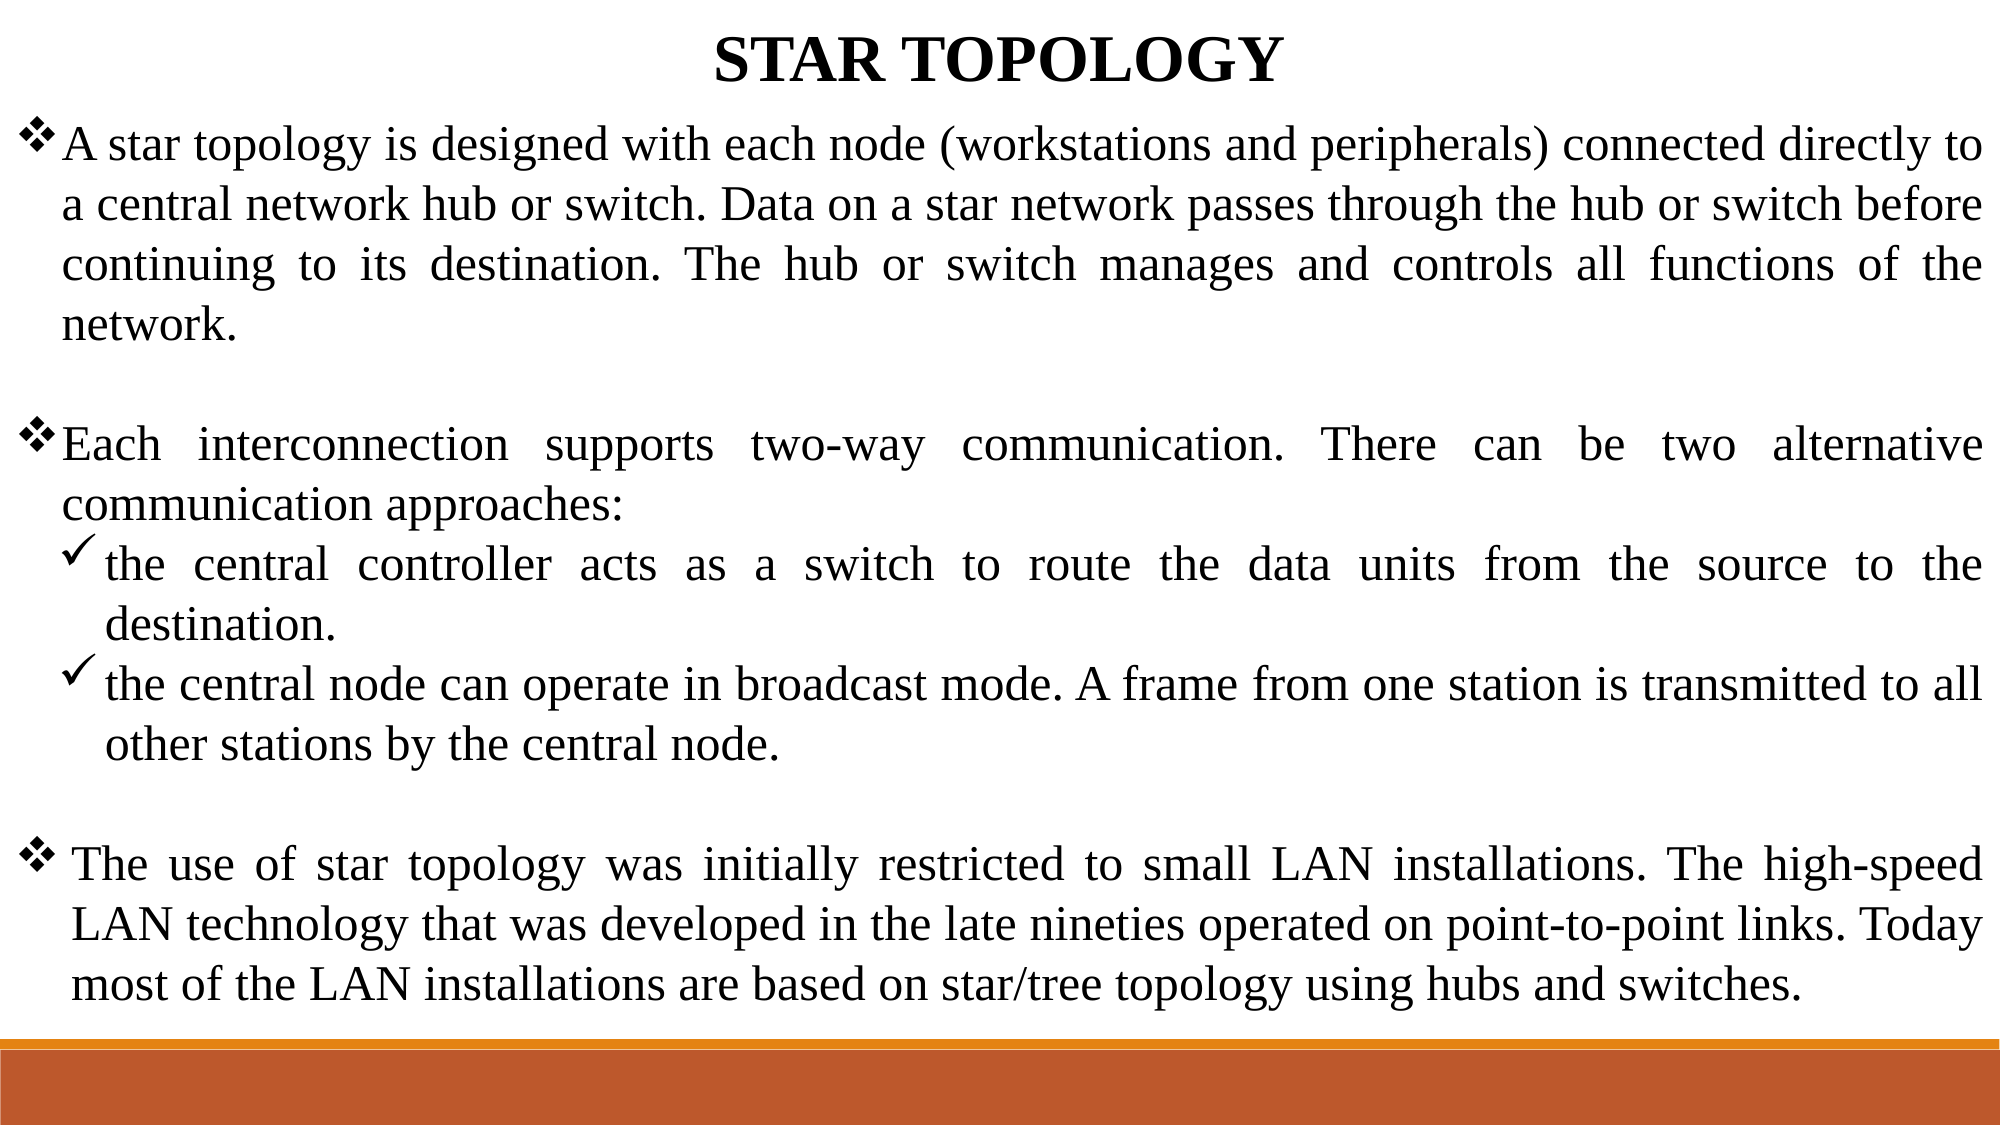

STAR TOPOLOGY
A star topology is designed with each node (workstations and peripherals) connected directly to a central network hub or switch. Data on a star network passes through the hub or switch before continuing to its destination. The hub or switch manages and controls all functions of the network.

Each interconnection supports two-way communication. There can be two alternative communication approaches:
the central controller acts as a switch to route the data units from the source to the destination.
the central node can operate in broadcast mode. A frame from one station is transmitted to all other stations by the central node.

The use of star topology was initially restricted to small LAN installations. The high-speed LAN technology that was developed in the late nineties operated on point-to-point links. Today most of the LAN installations are based on star/tree topology using hubs and switches.